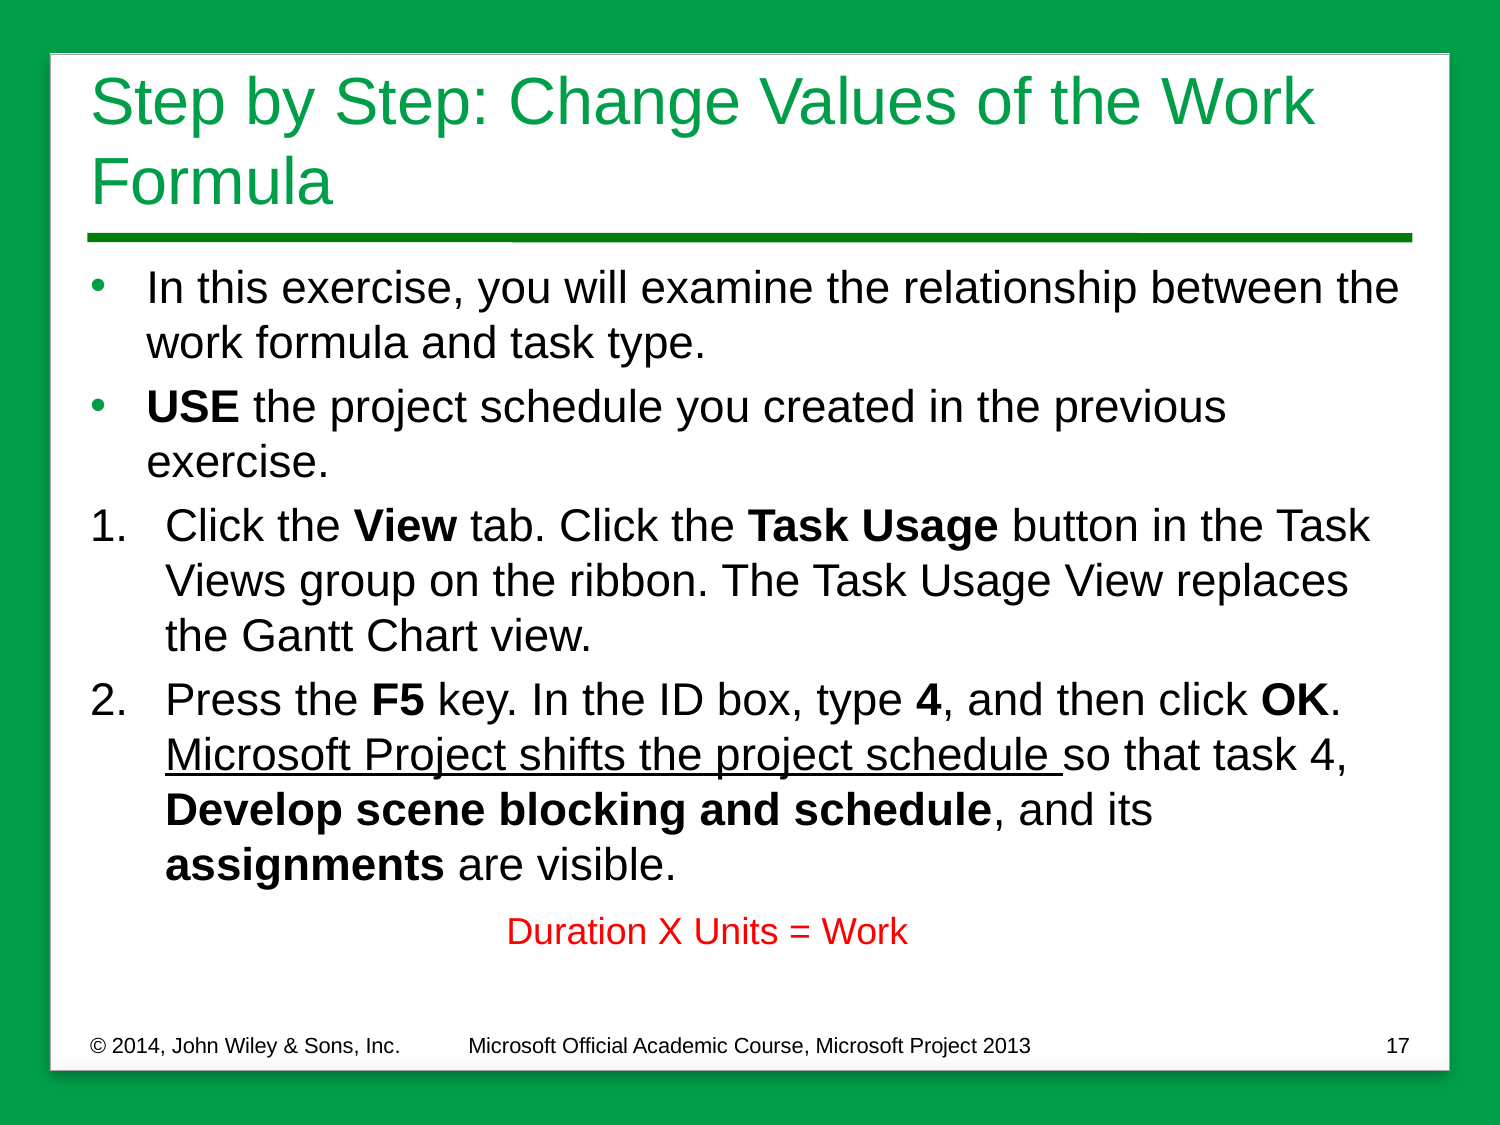

# Step by Step: Change Values of the Work Formula
In this exercise, you will examine the relationship between the work formula and task type.
USE the project schedule you created in the previous exercise.
1.	Click the View tab. Click the Task Usage button in the Task Views group on the ribbon. The Task Usage View replaces the Gantt Chart view.
2.	Press the F5 key. In the ID box, type 4, and then click OK. Microsoft Project shifts the project schedule so that task 4, Develop scene blocking and schedule, and its assignments are visible.
Duration X Units = Work
© 2014, John Wiley & Sons, Inc.
Microsoft Official Academic Course, Microsoft Project 2013
17